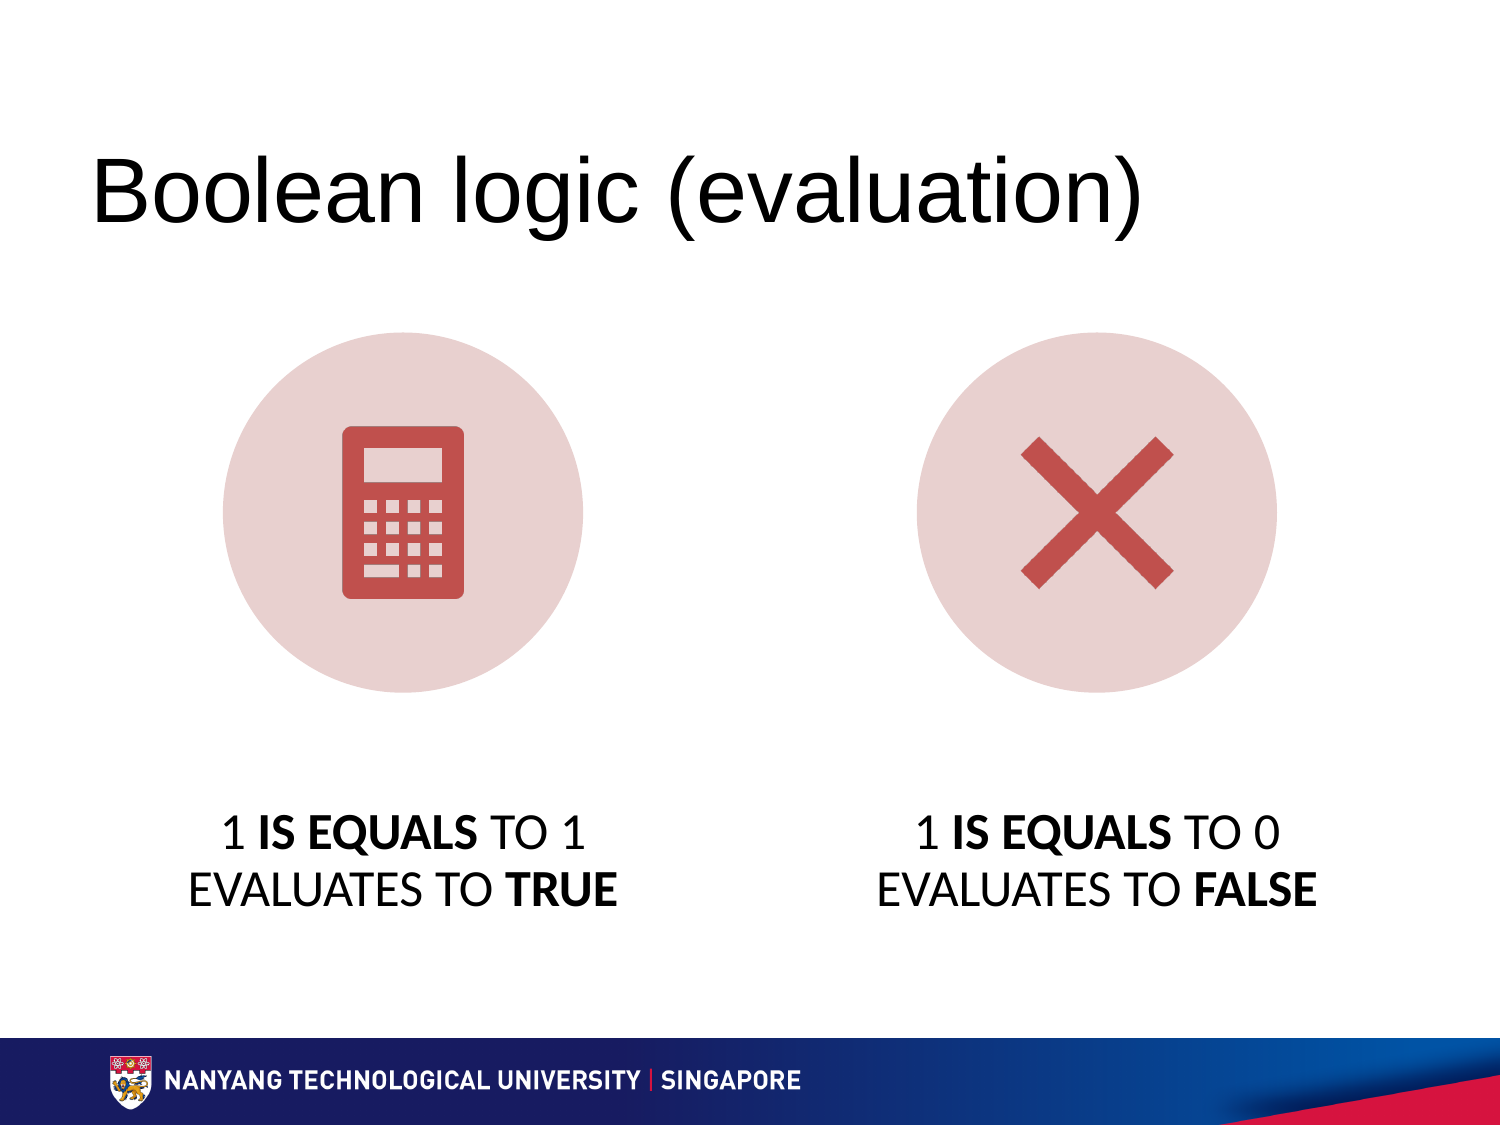

# Boolean logic (evaluation)
1 is equals to 1 evaluates to TRUE
1 is equals to 0 evaluates to FALSE